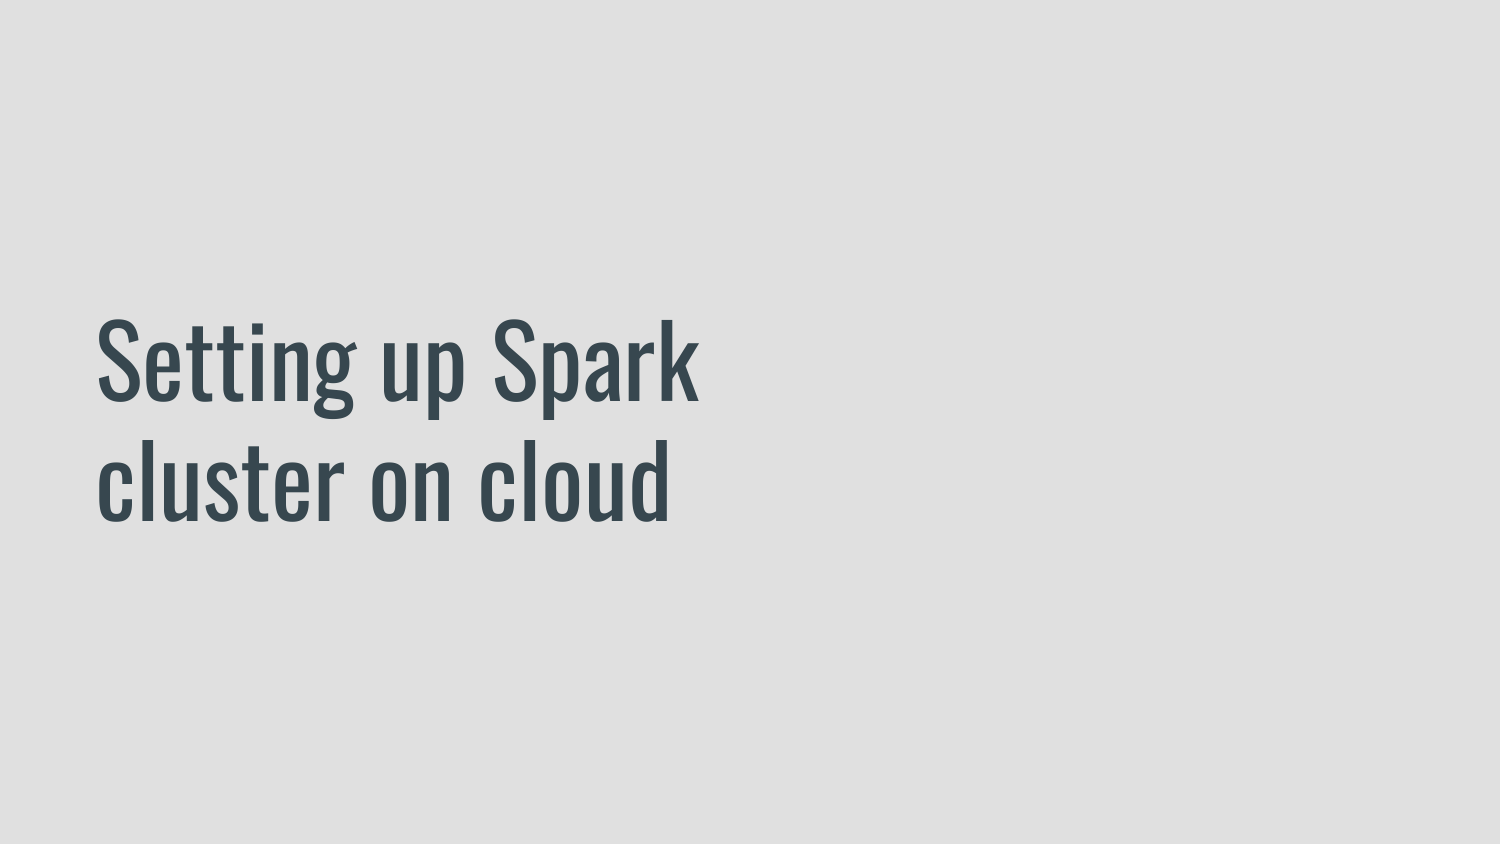

# Setting up Spark cluster on cloud